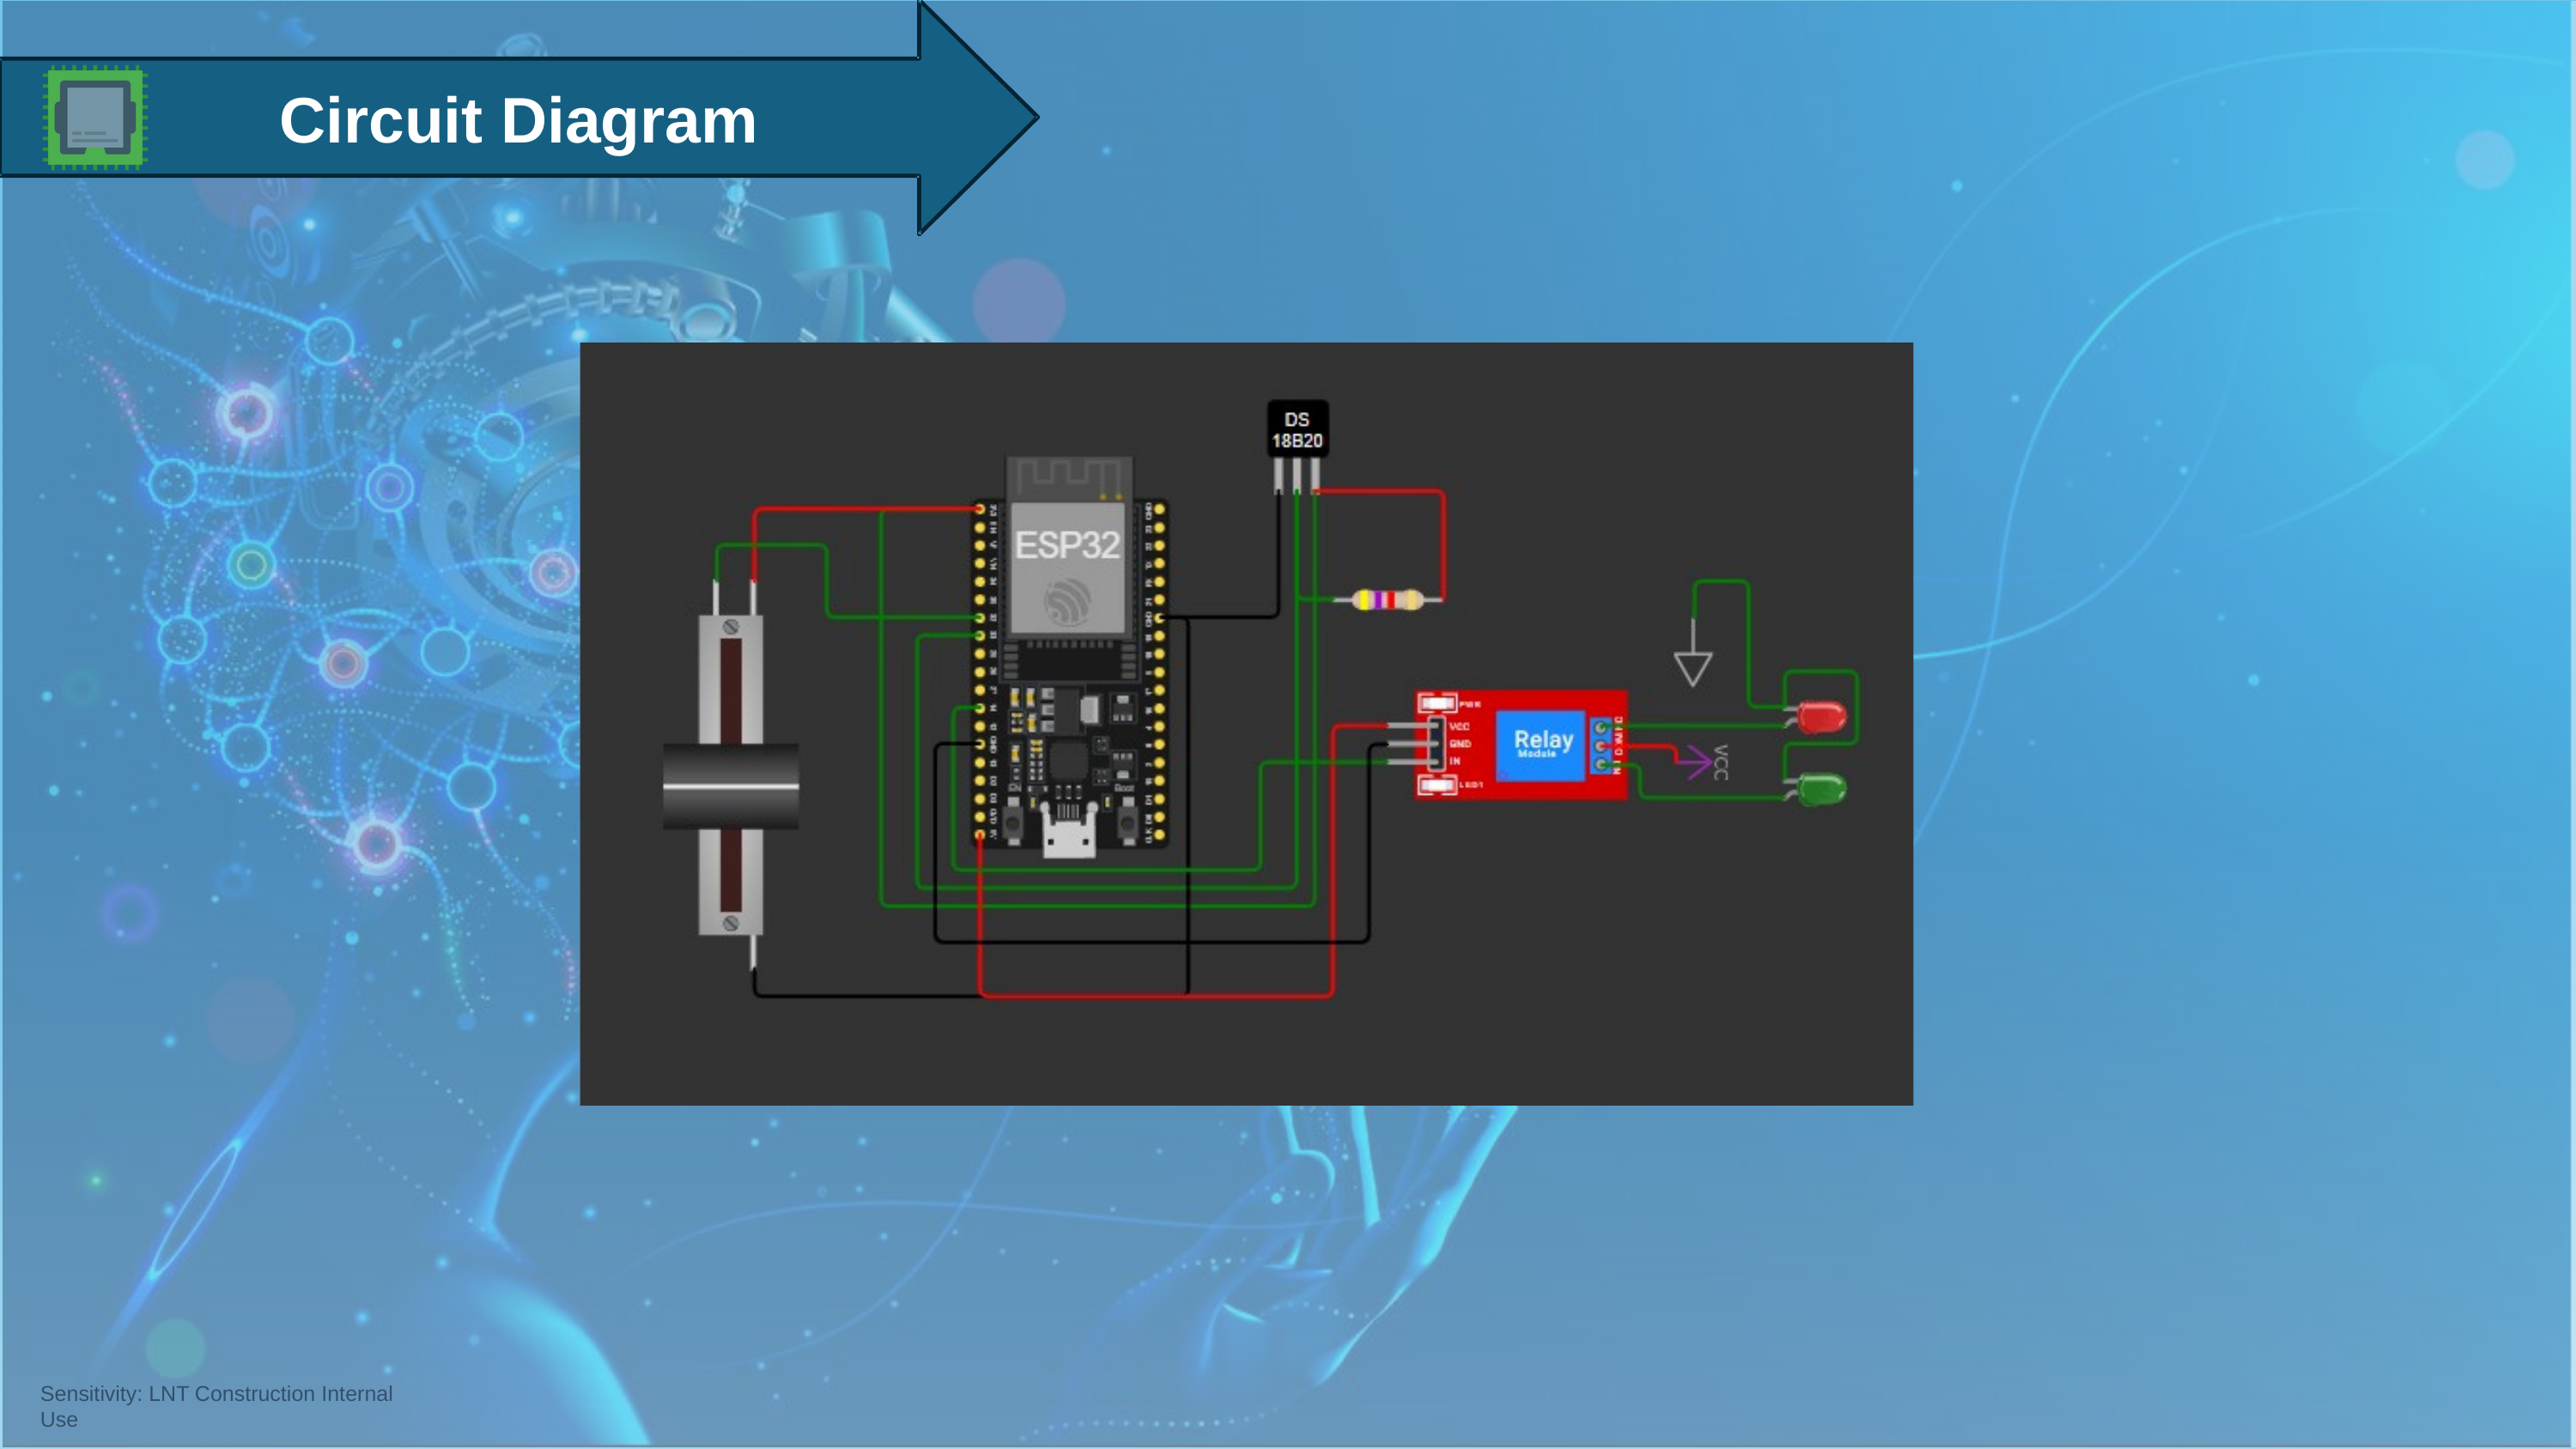

Circuit Diagram

Sensitivity: LNT Construction Internal Use